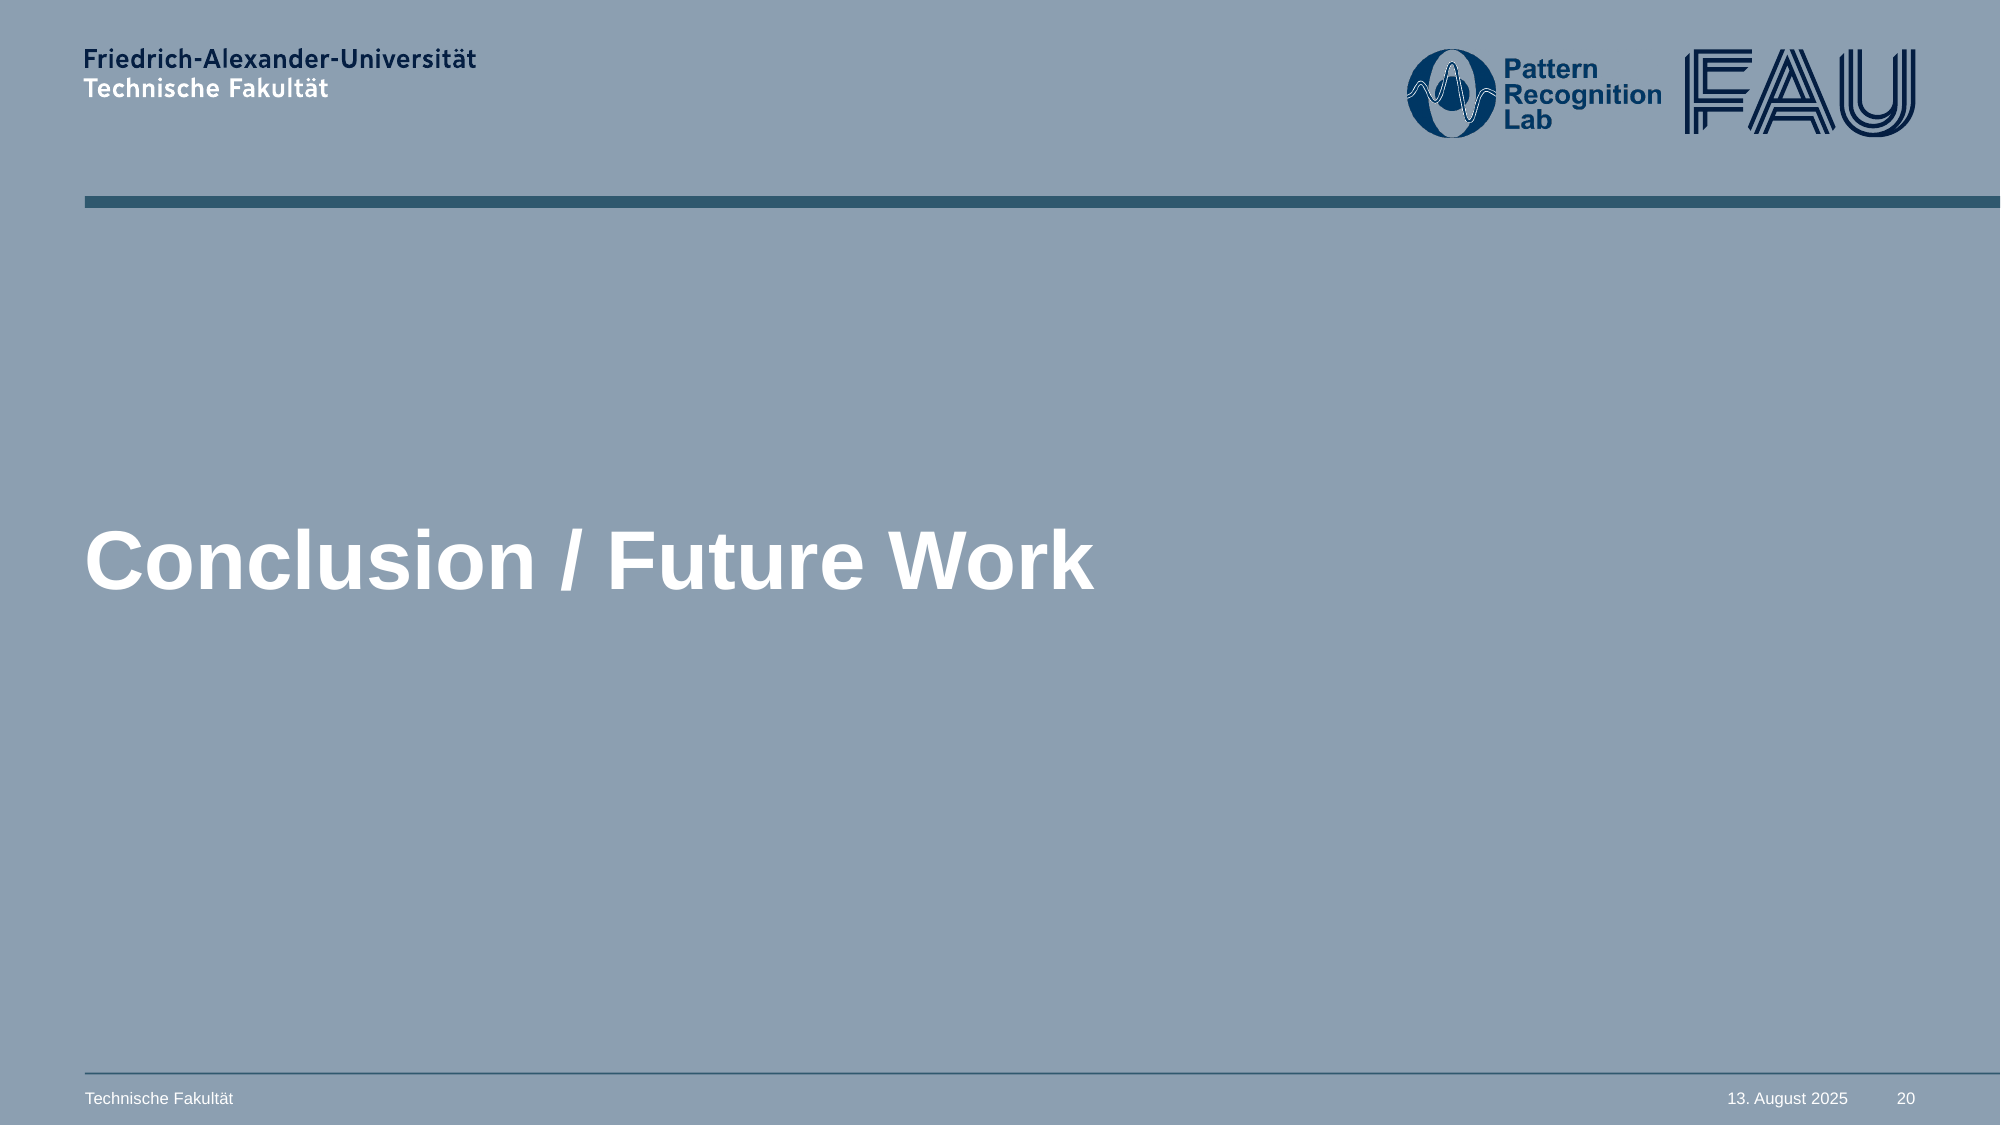

# Conclusion / Future Work
Technische Fakultät
13. August 2025
20